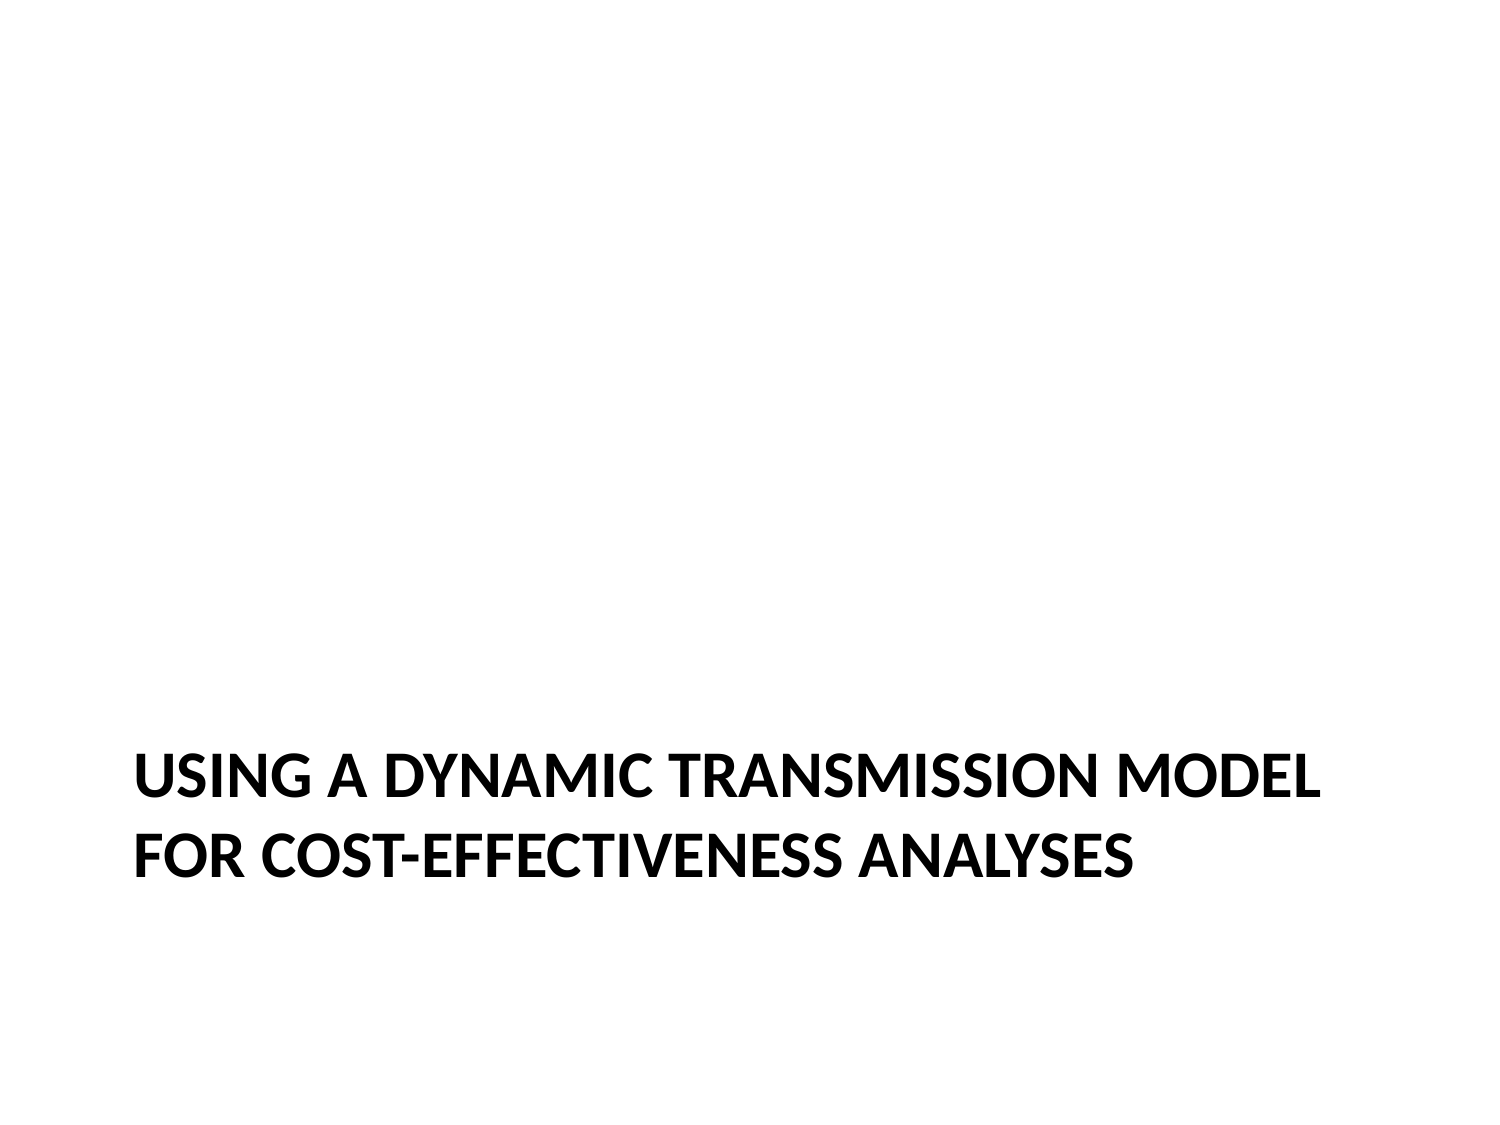

# Using a dynamic transmission model for cost-effectiveness analyses